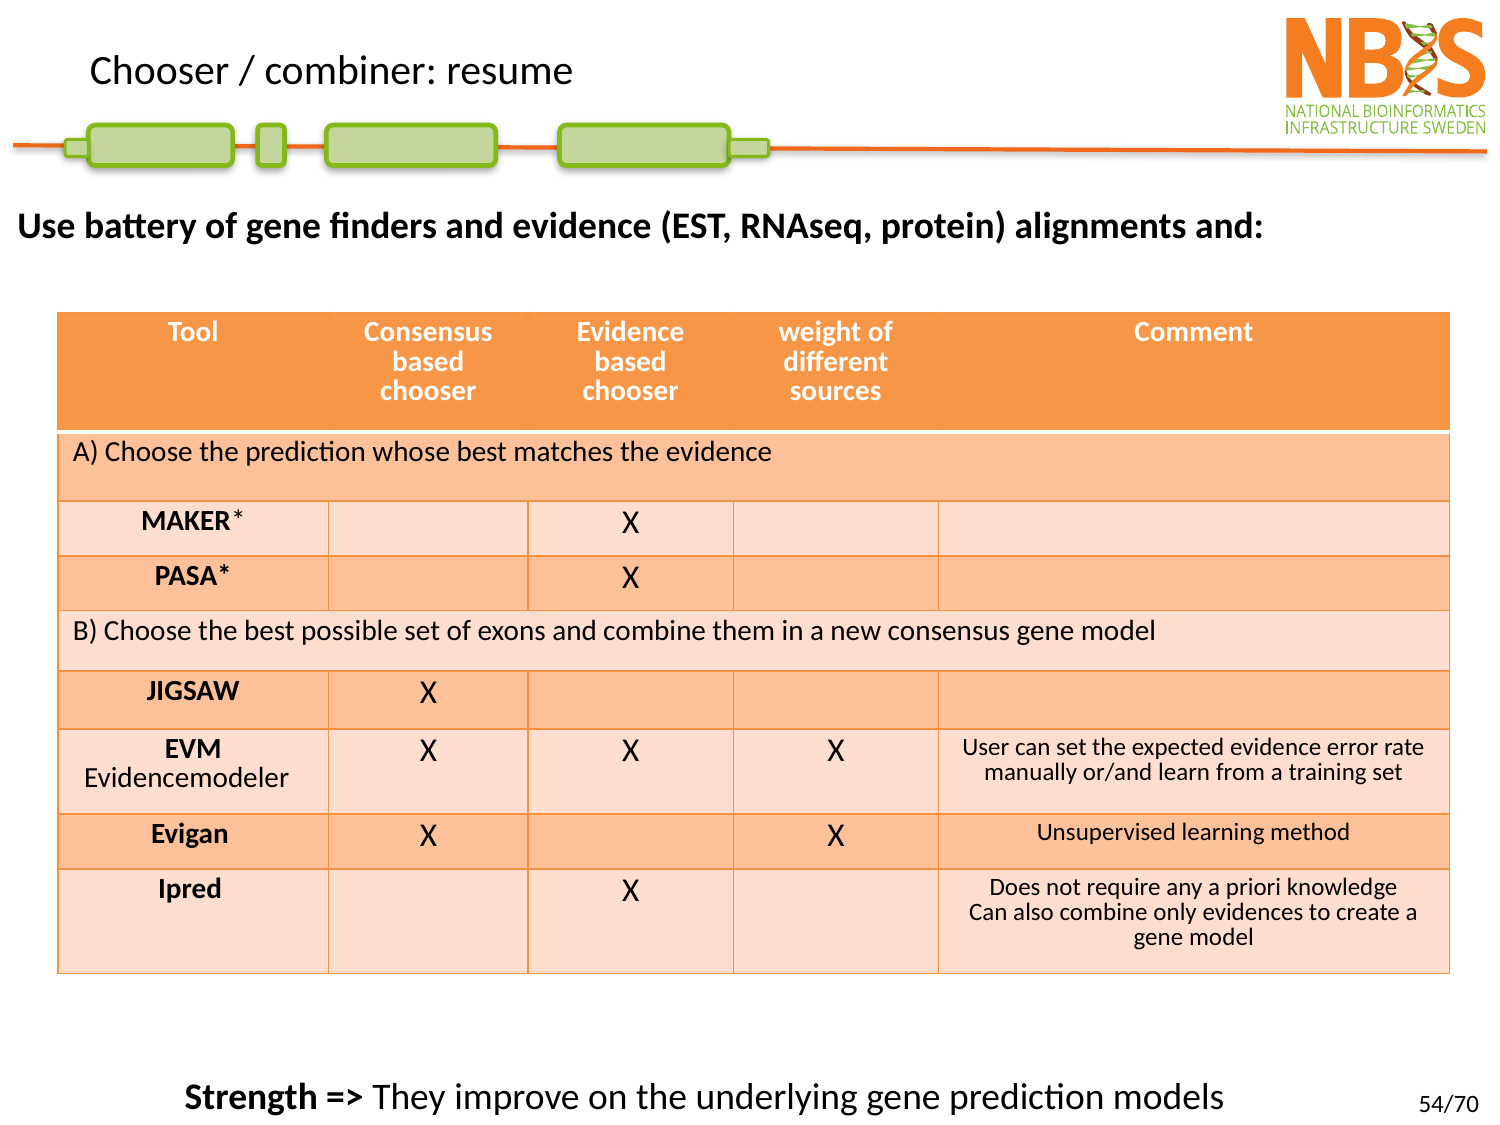

# Chooser / combiner: resume
Use battery of gene finders and evidence (EST, RNAseq, protein) alignments and:
| Tool | Consensus based chooser | Evidence based chooser | weight of different sources | Comment |
| --- | --- | --- | --- | --- |
| A) Choose the prediction whose best matches the evidence |  |  |  |  |
| MAKER\* |  | X |  |  |
| PASA\* |  | X |  |  |
| B) Choose the best possible set of exons and combine them in a new consensus gene model |  |  |  |  |
| JIGSAW | X |  |  |  |
| EVM Evidencemodeler | X | X | X | User can set the expected evidence error rate manually or/and learn from a training set |
| Evigan | X |  | X | Unsupervised learning method |
| Ipred |  | X |  | Does not require any a priori knowledge Can also combine only evidences to create a gene model |

Strength => They improve on the underlying gene prediction models
54/70